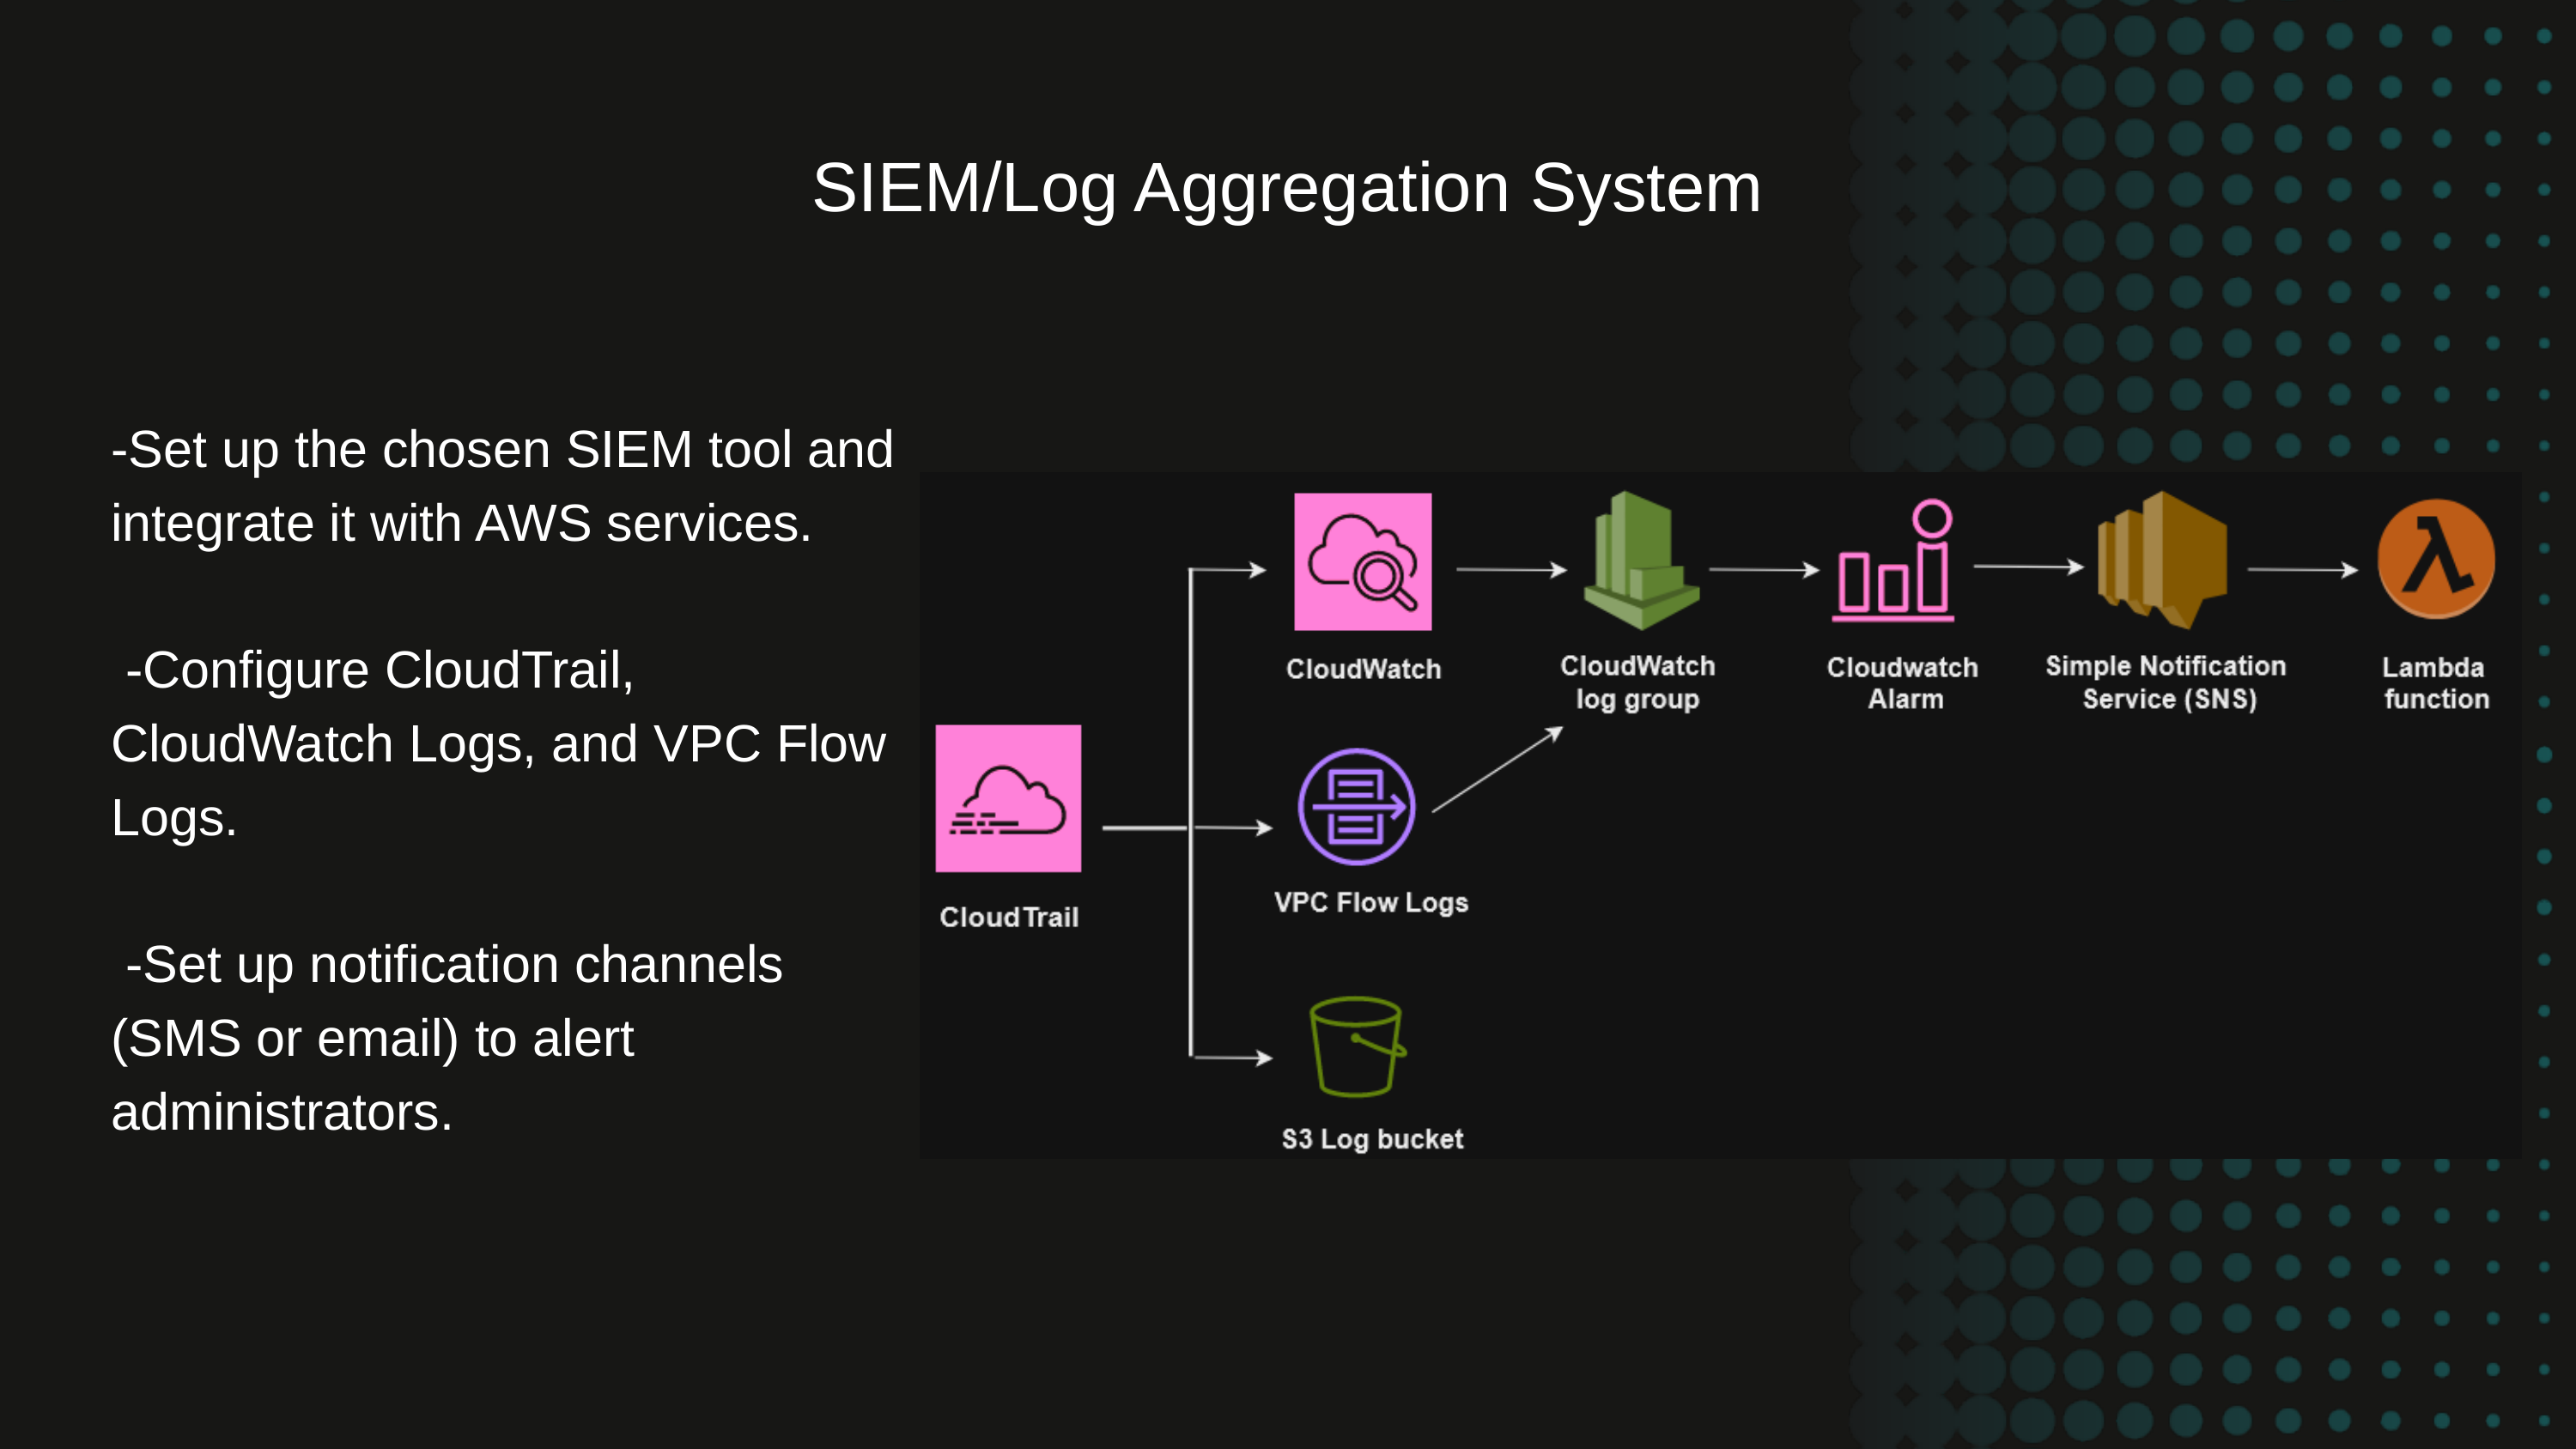

SIEM/Log Aggregation System

-Set up the chosen SIEM tool and integrate it with AWS services.

 -Configure CloudTrail, CloudWatch Logs, and VPC Flow Logs.

 -Set up notification channels (SMS or email) to alert administrators.